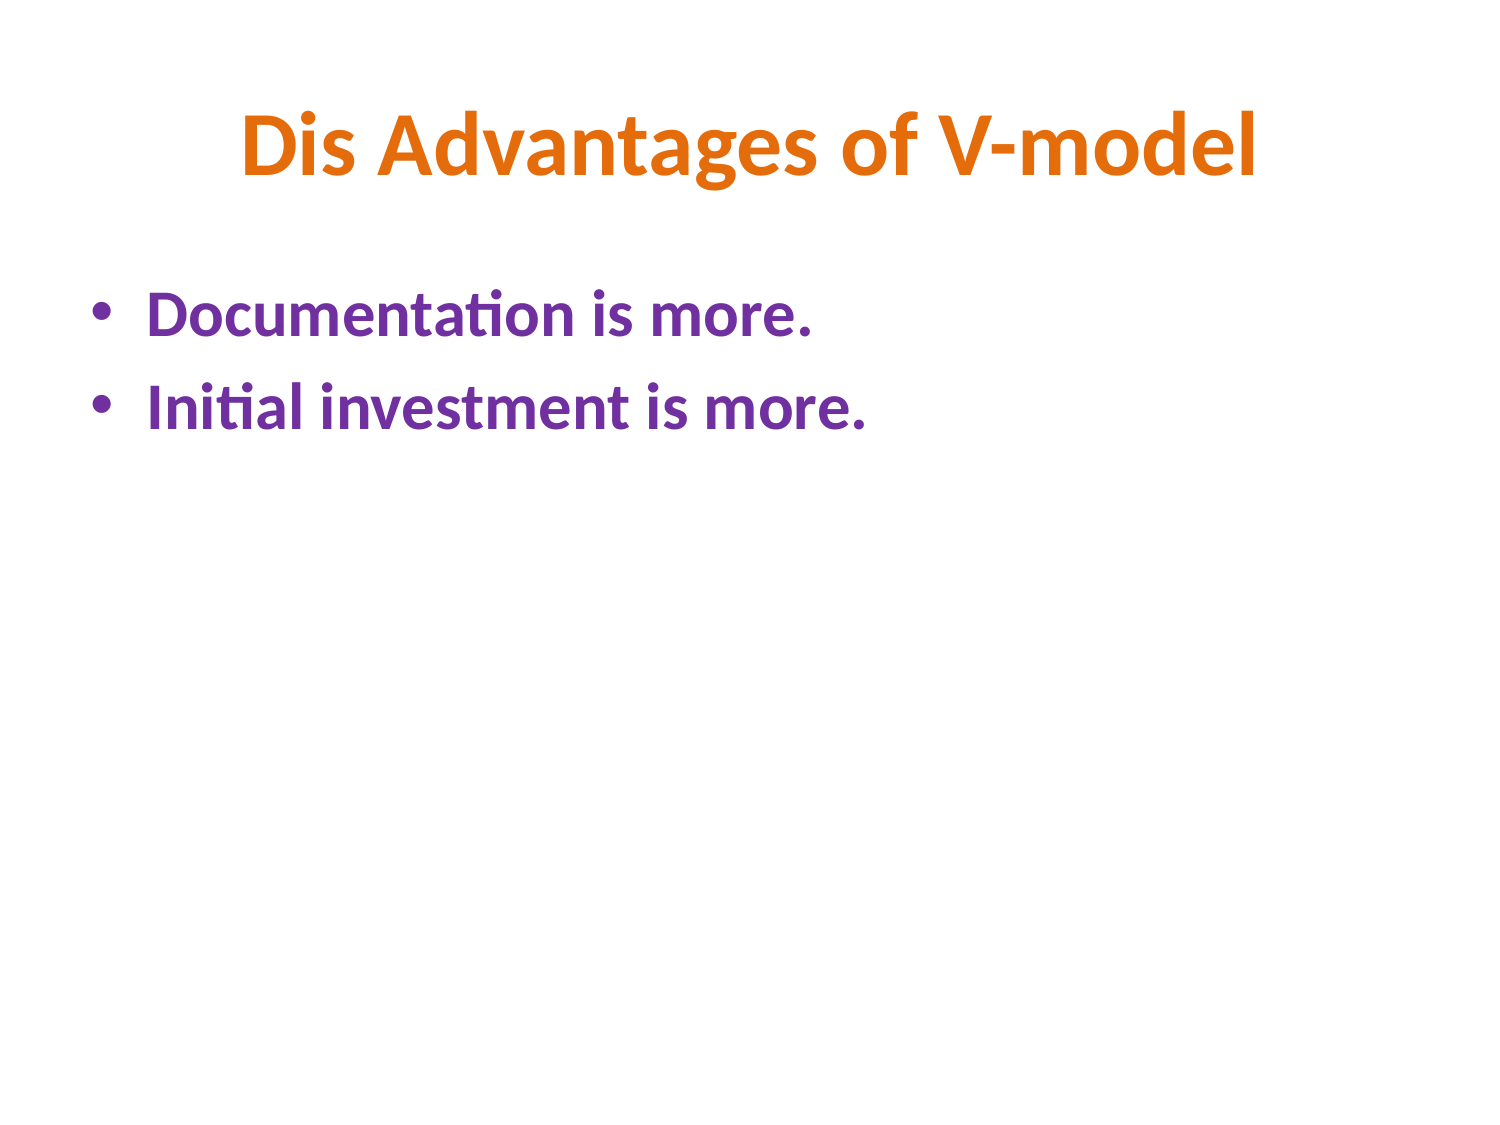

# Dis Advantages of V-model
Documentation is more.
Initial investment is more.